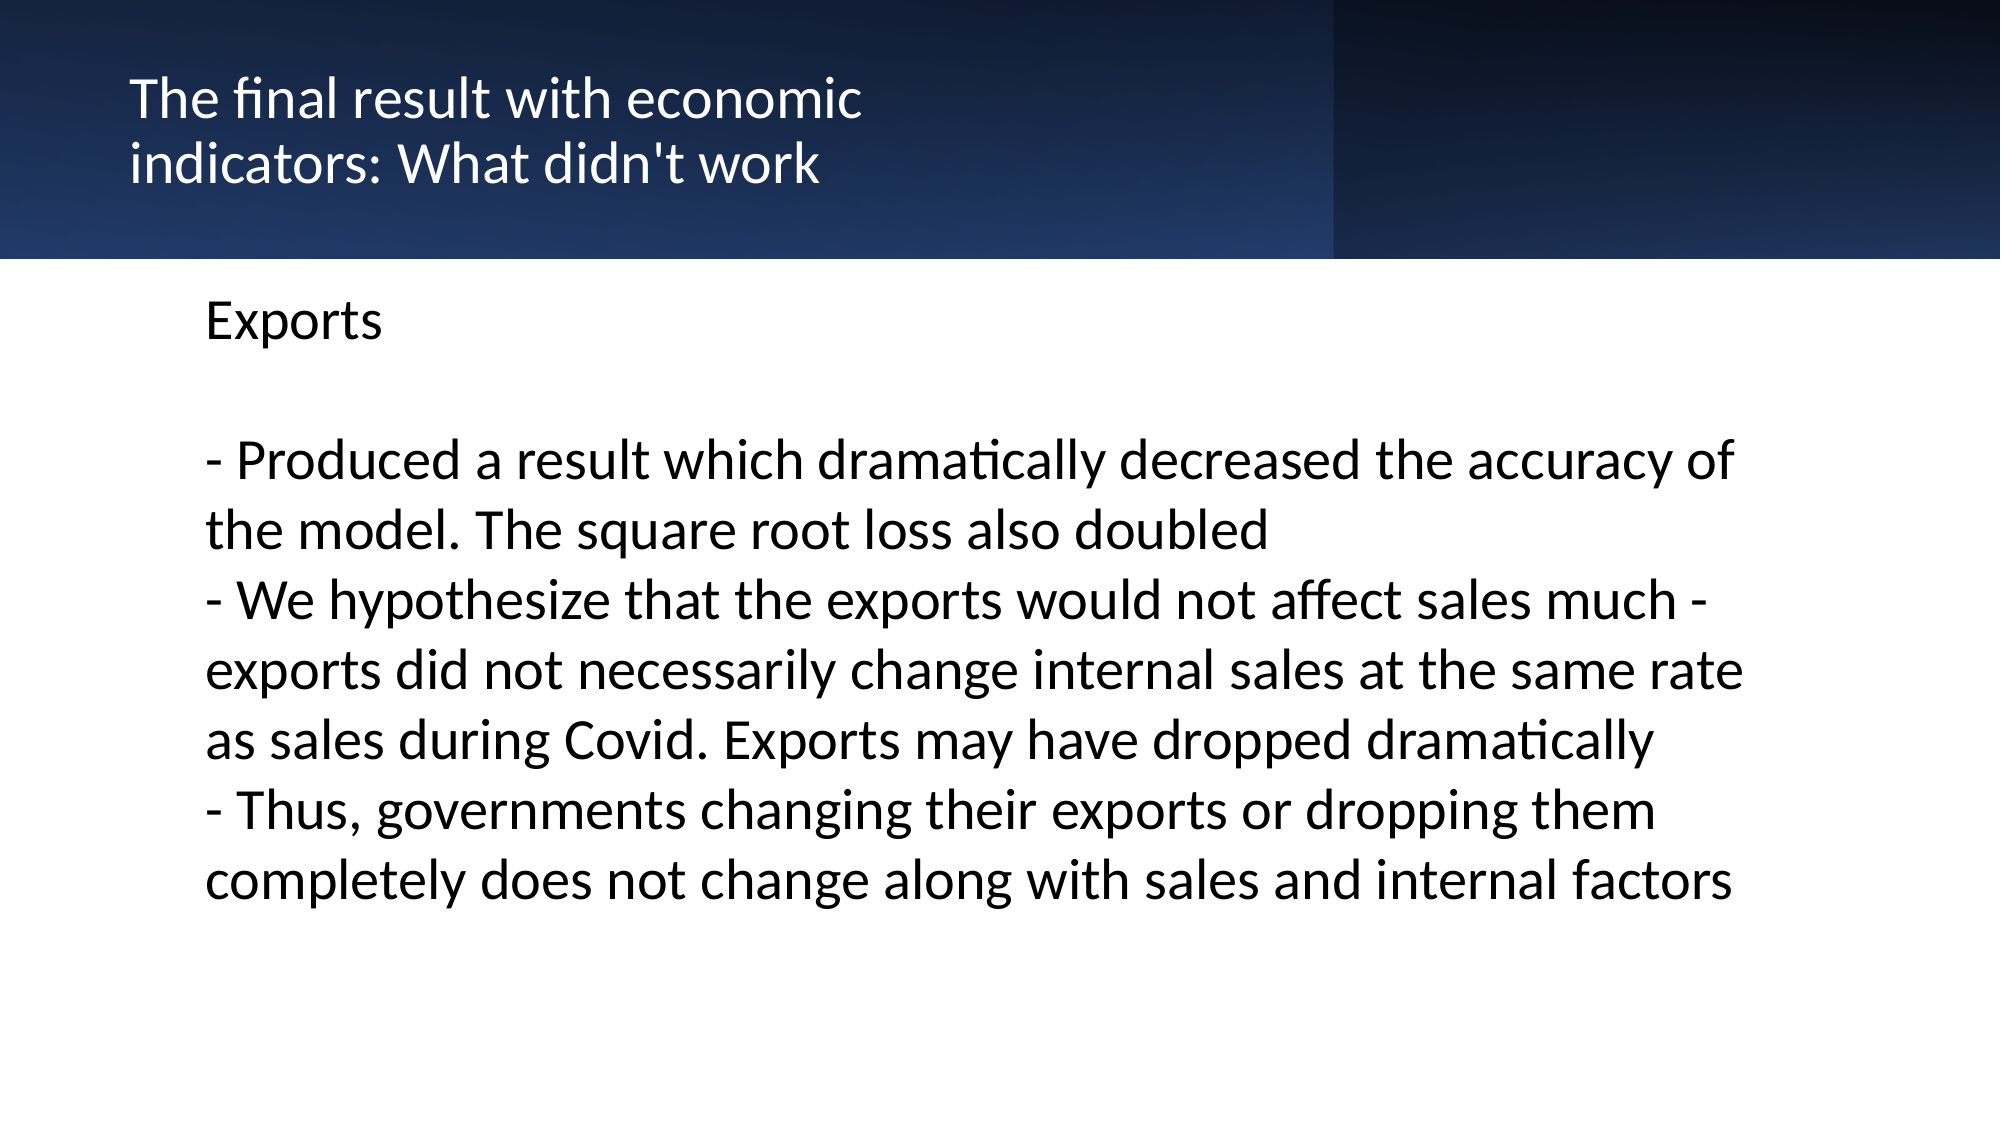

# The final result with economic indicators: What didn't work
Exports

- Produced a result which dramatically decreased the accuracy of the model. The square root loss also doubled
- We hypothesize that the exports would not affect sales much - exports did not necessarily change internal sales at the same rate as sales during Covid. Exports may have dropped dramatically
- Thus, governments changing their exports or dropping them completely does not change along with sales and internal factors